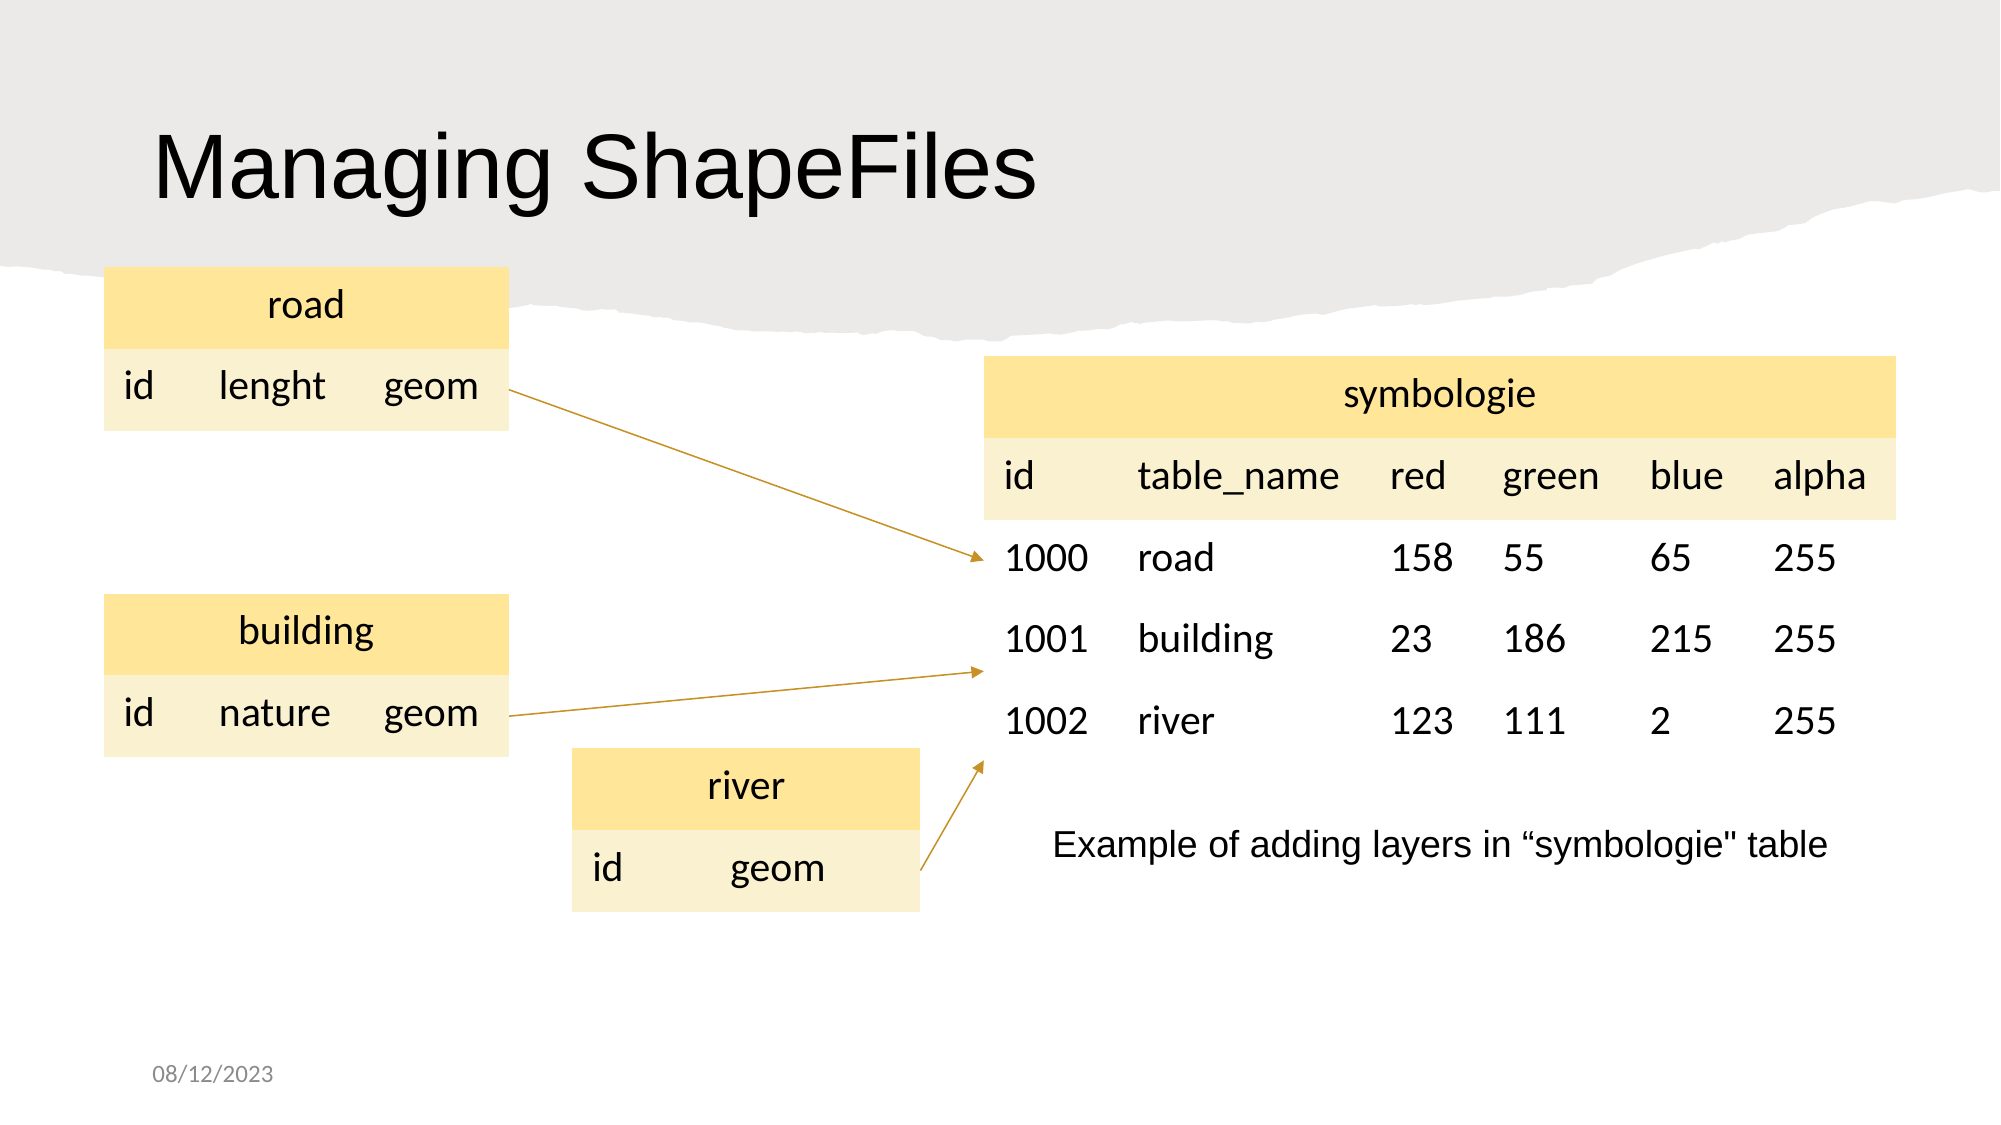

# Managing ShapeFiles
| road |  |  |
| --- | --- | --- |
| id | lenght | geom |
|  |  |  |
| symbologie |  |  |  |  |  |
| --- | --- | --- | --- | --- | --- |
| id | table\_name | red | green | blue | alpha |
| 1000 | road | 158 | 55 | 65 | 255 |
| 1001 | building | 23 | 186 | 215 | 255 |
| 1002 | river | 123 | 111 | 2 | 255 |
Example of adding layers in “symbologie" table
| building |  |  |
| --- | --- | --- |
| id | nature | geom |
|  |  |  |
| river |  |
| --- | --- |
| id | geom |
|  |  |
08/12/2023
Presentation class project - TiSIG - TSI Class 2023
30